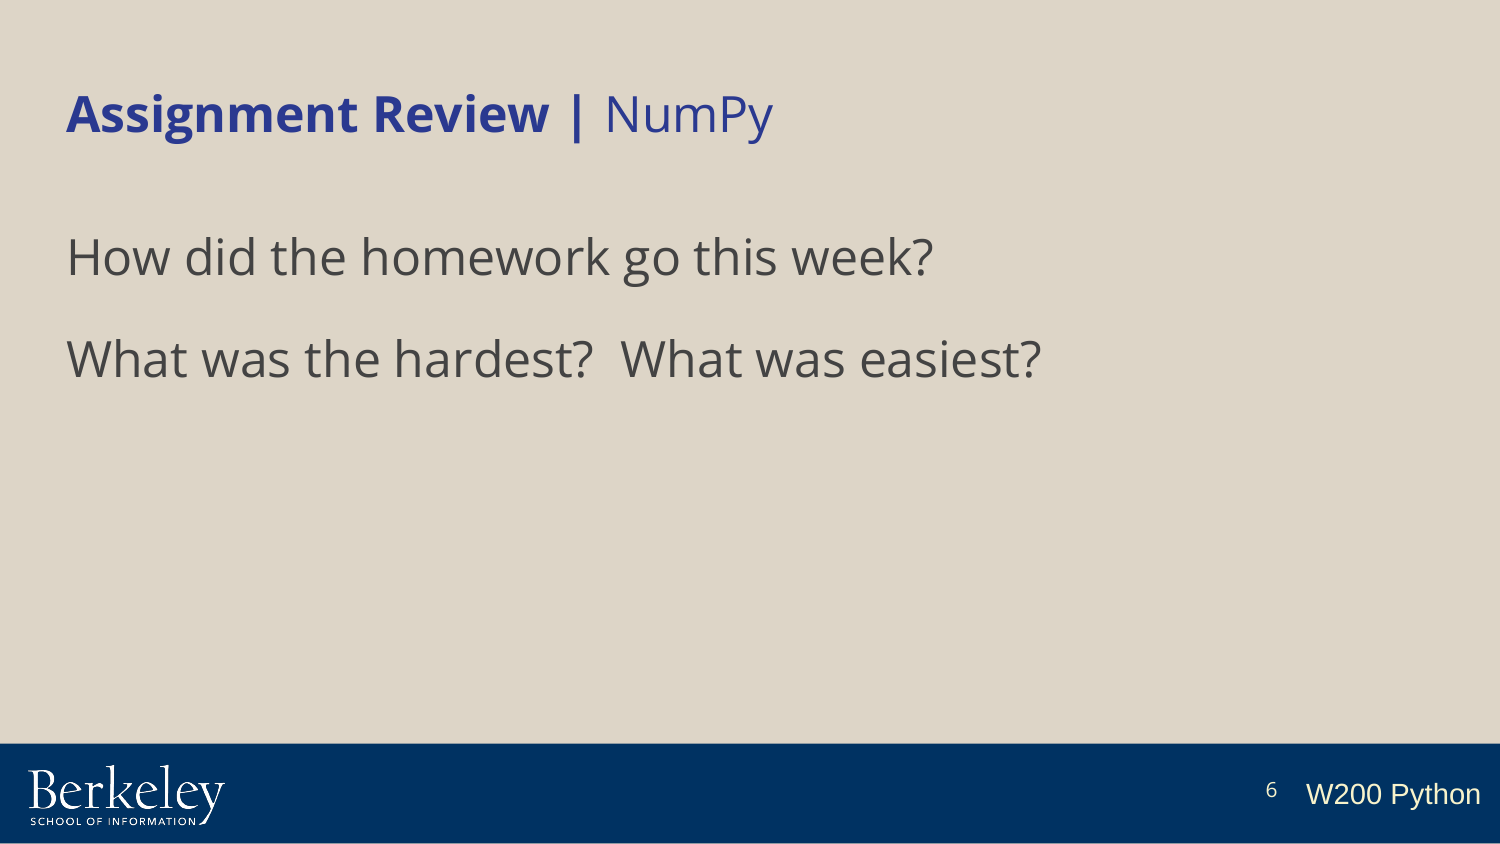

# Assignment Review | NumPy
How did the homework go this week?
What was the hardest?  What was easiest?
6